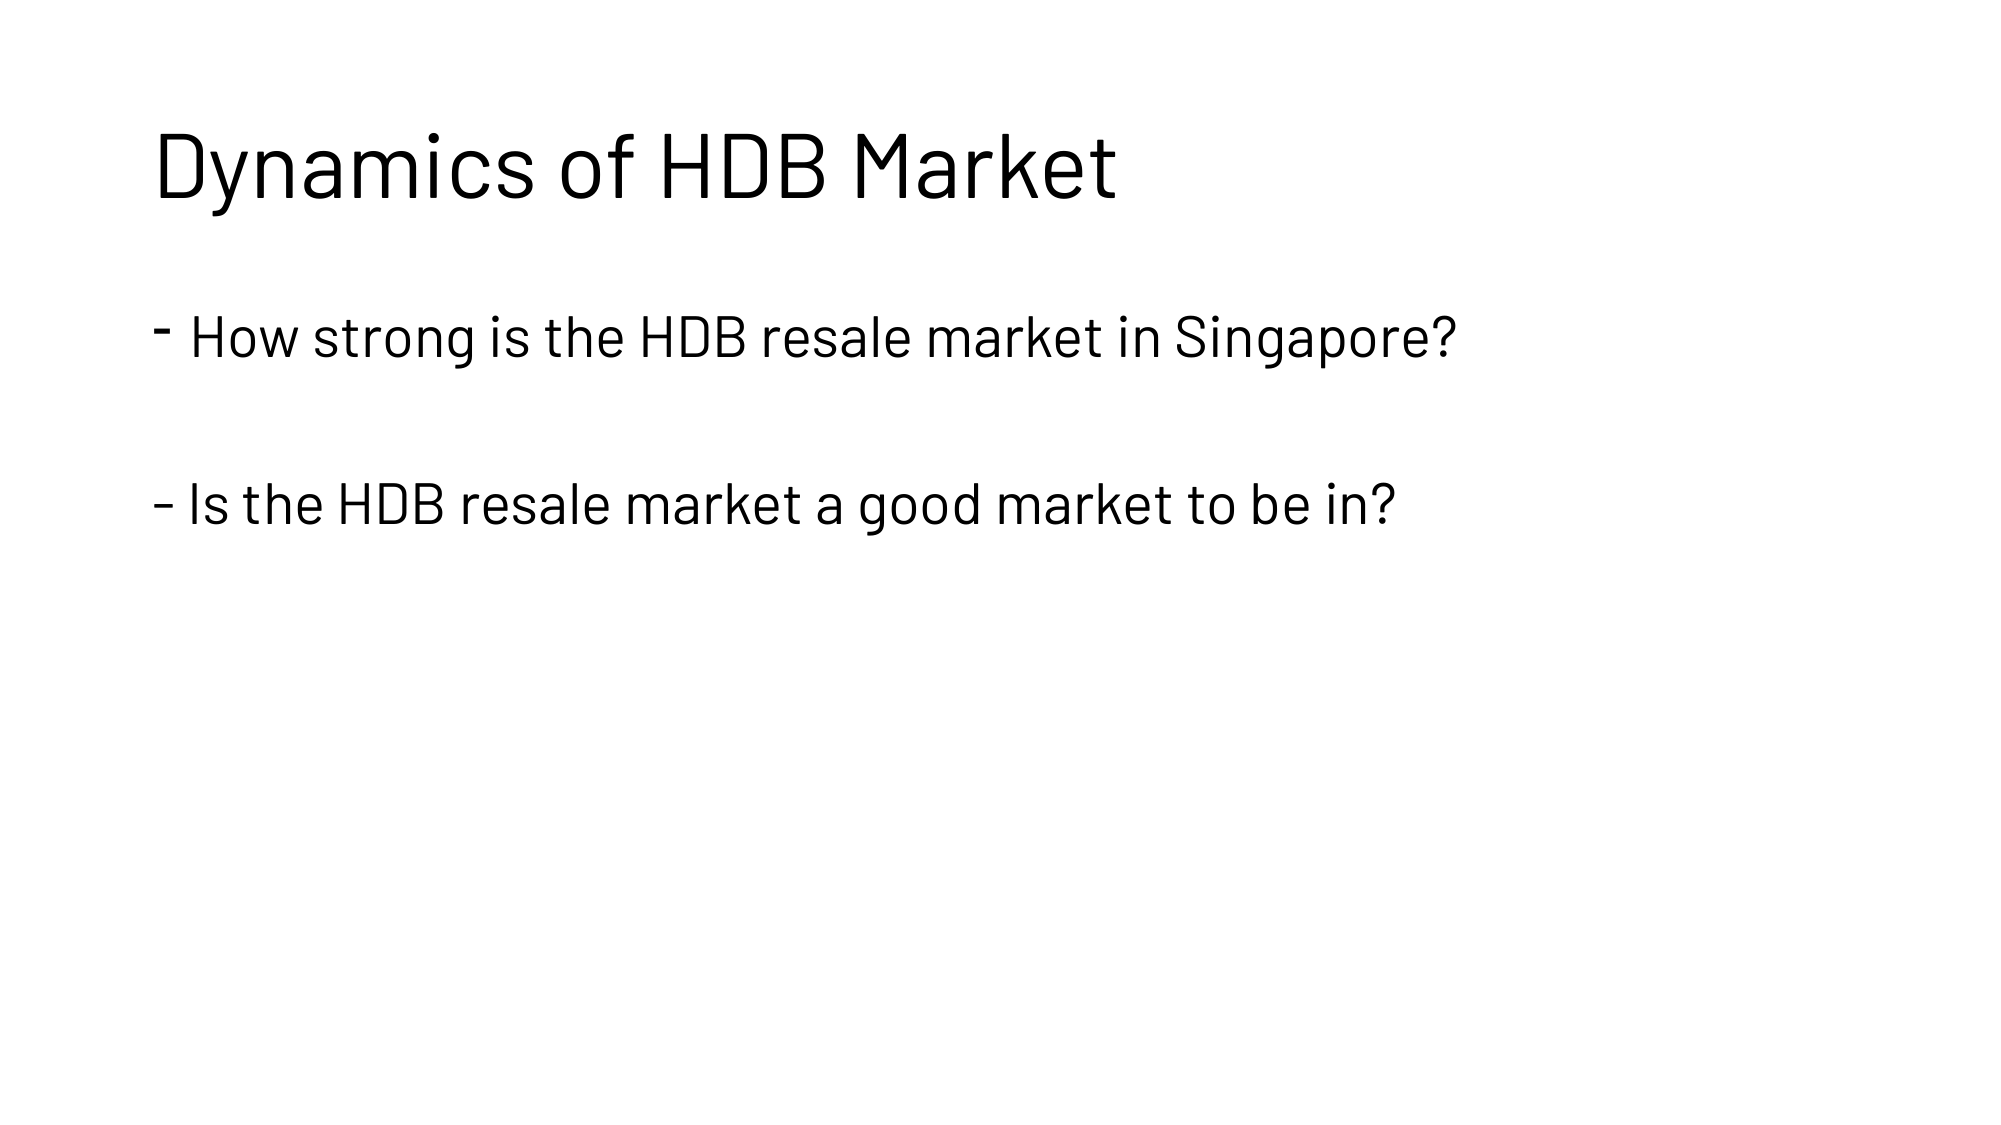

# Dynamics of HDB Market
How strong is the HDB resale market in Singapore?

- Is the HDB resale market a good market to be in?